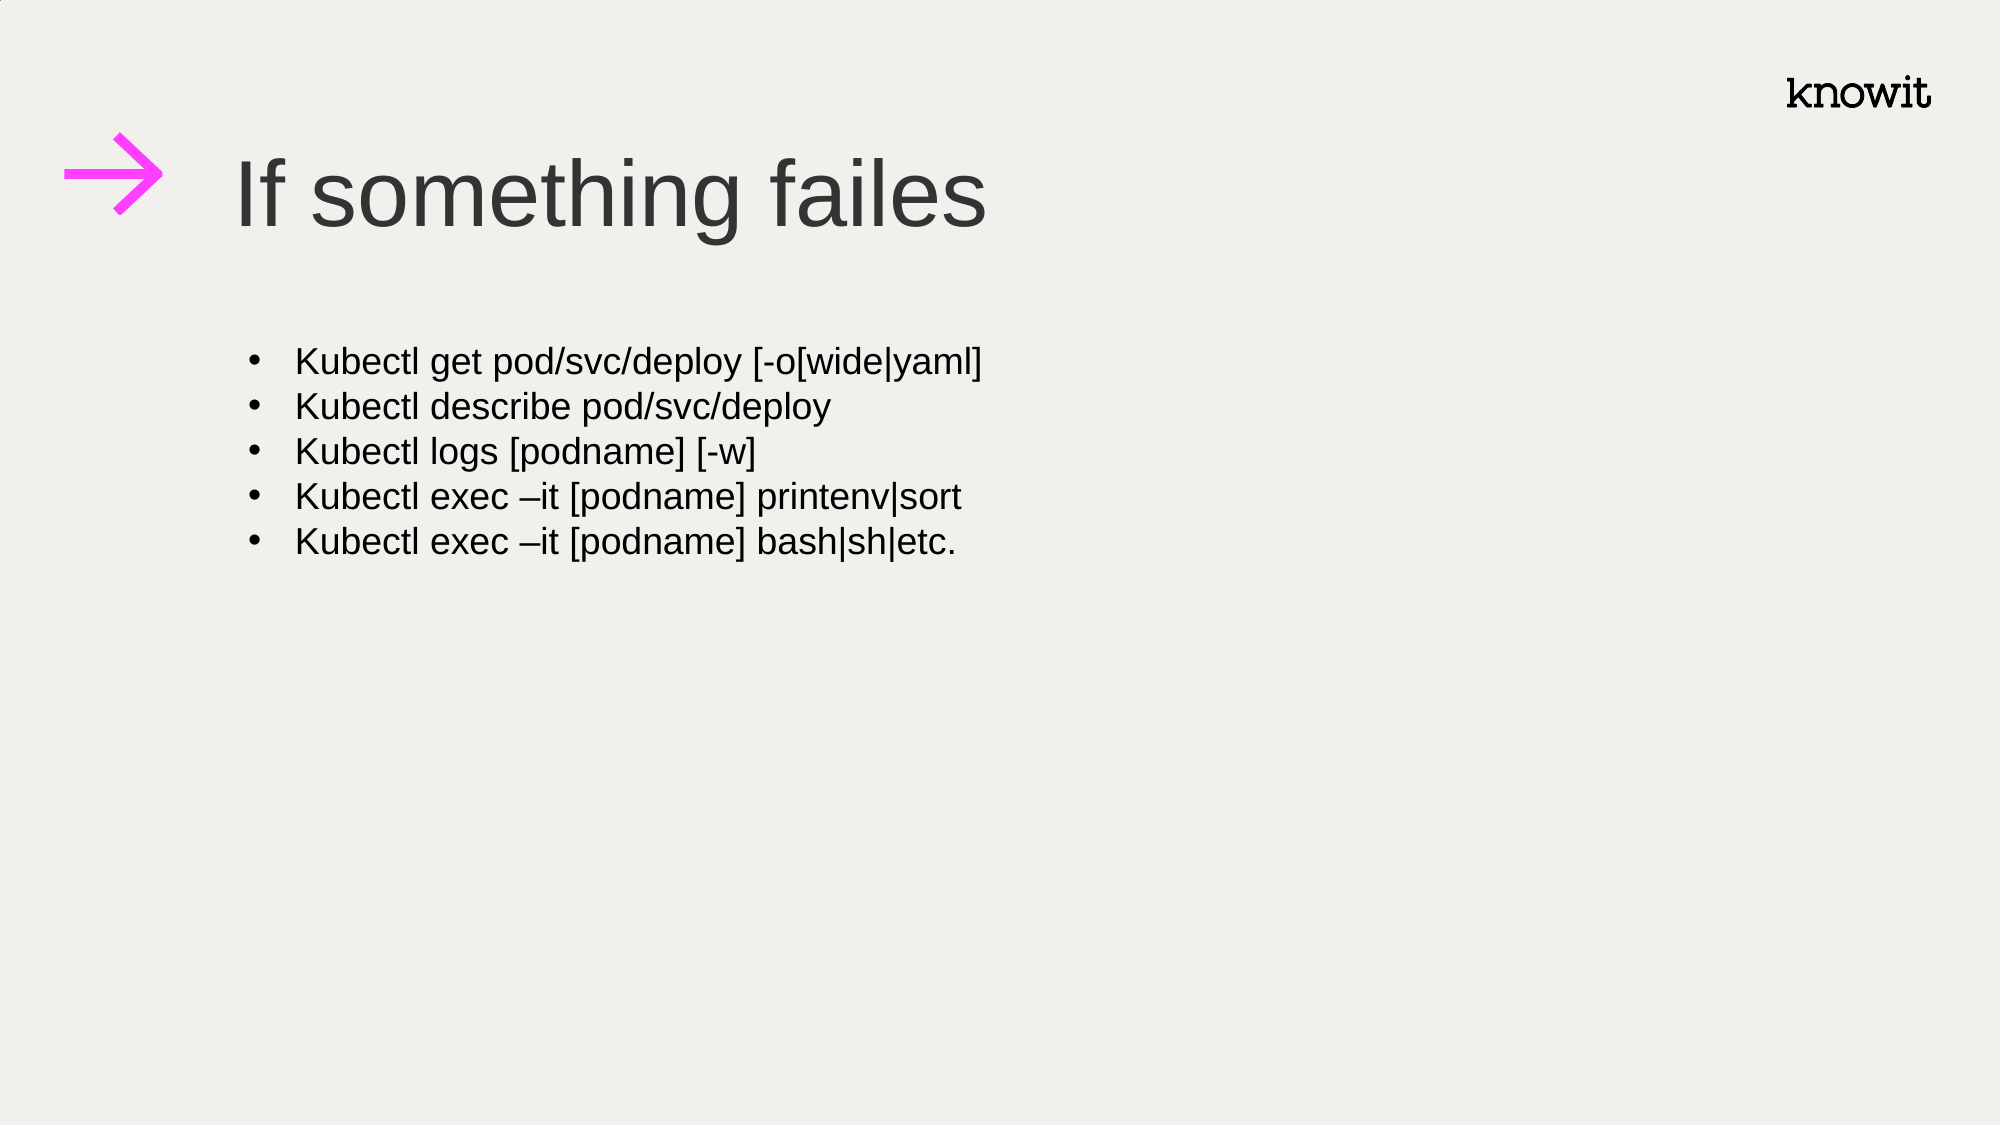

# If something failes
Kubectl get pod/svc/deploy [-o[wide|yaml]
Kubectl describe pod/svc/deploy
Kubectl logs [podname] [-w]
Kubectl exec –it [podname] printenv|sort
Kubectl exec –it [podname] bash|sh|etc.